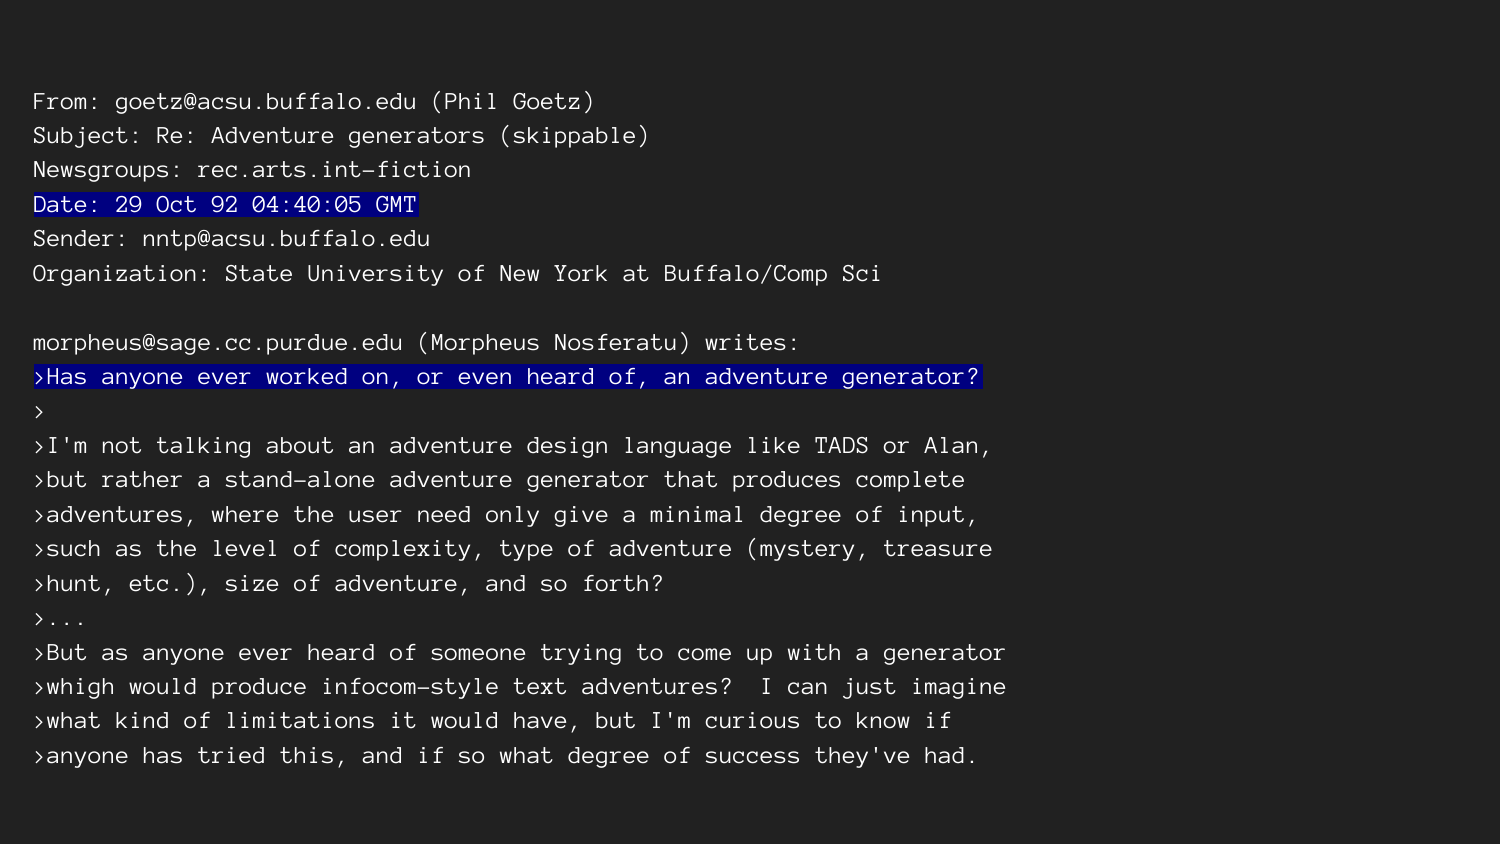

From: goetz@acsu.buffalo.edu (Phil Goetz)
Subject: Re: Adventure generators (skippable)
Newsgroups: rec.arts.int-fiction
Date: 29 Oct 92 04:40:05 GMT
Sender: nntp@acsu.buffalo.edu
Organization: State University of New York at Buffalo/Comp Sci

morpheus@sage.cc.purdue.edu (Morpheus Nosferatu) writes:
>Has anyone ever worked on, or even heard of, an adventure generator?
>
>I'm not talking about an adventure design language like TADS or Alan,
>but rather a stand-alone adventure generator that produces complete
>adventures, where the user need only give a minimal degree of input,
>such as the level of complexity, type of adventure (mystery, treasure
>hunt, etc.), size of adventure, and so forth?
>...
>But as anyone ever heard of someone trying to come up with a generator
>whigh would produce infocom-style text adventures?  I can just imagine
>what kind of limitations it would have, but I'm curious to know if
>anyone has tried this, and if so what degree of success they've had.